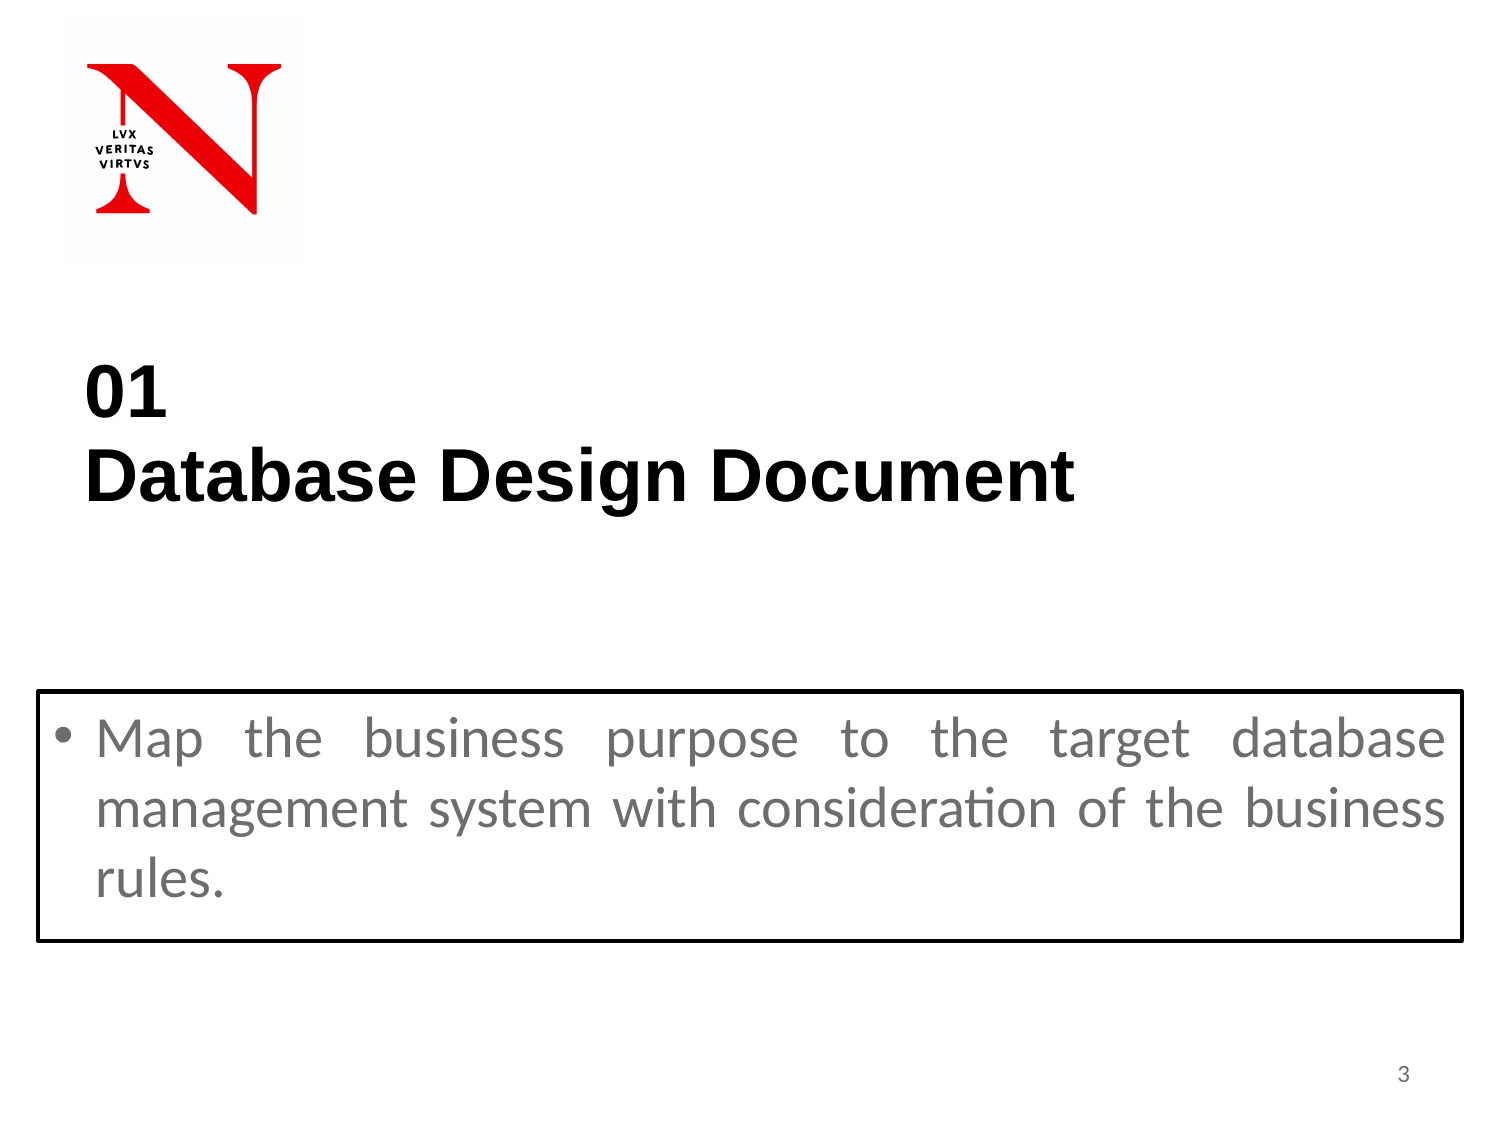

# 01 Database Design Document
Map the business purpose to the target database management system with consideration of the business rules.
3